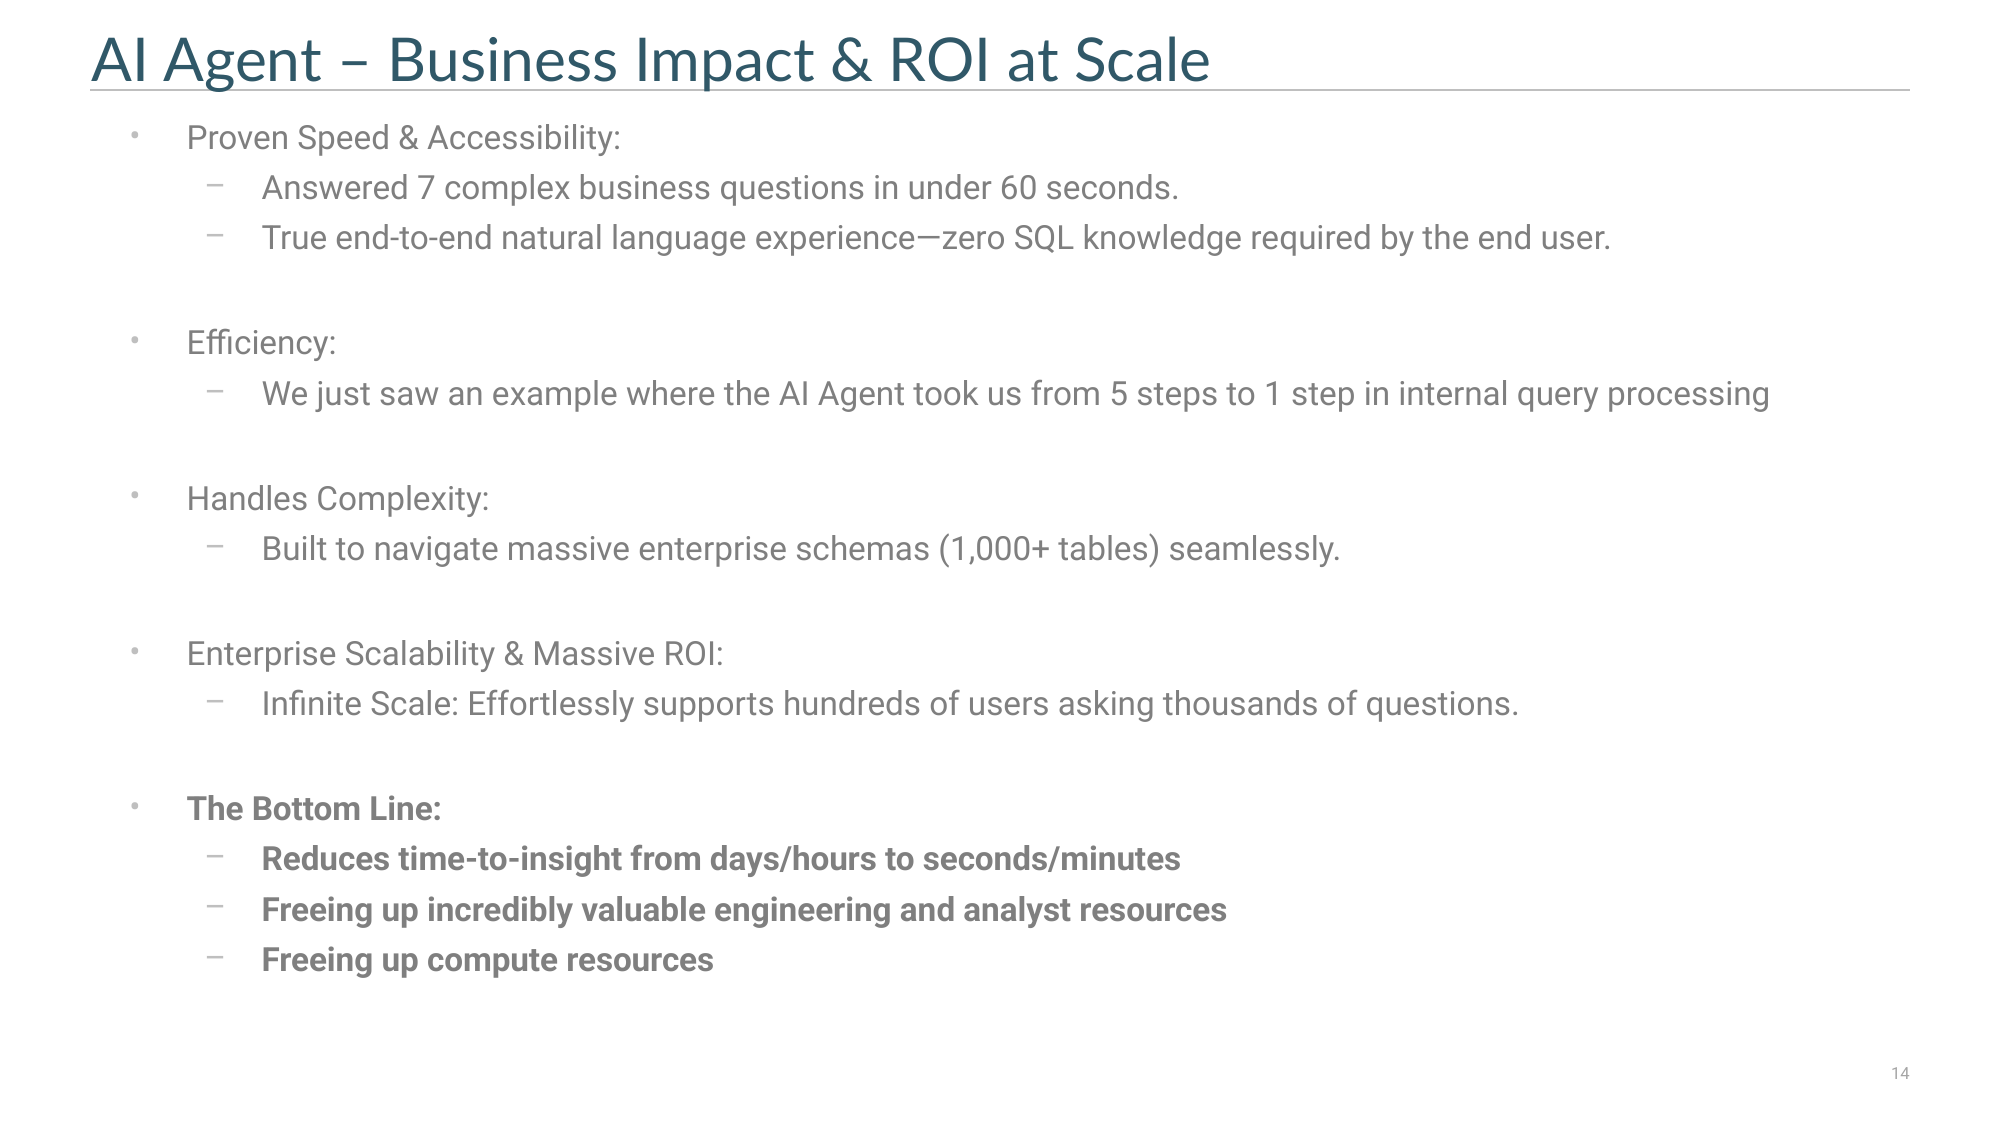

# AI Agent – Business Impact & ROI at Scale
Proven Speed & Accessibility:
Answered 7 complex business questions in under 60 seconds.
True end-to-end natural language experience—zero SQL knowledge required by the end user.

Efficiency:
We just saw an example where the AI Agent took us from 5 steps to 1 step in internal query processing

Handles Complexity:
Built to navigate massive enterprise schemas (1,000+ tables) seamlessly.

Enterprise Scalability & Massive ROI:
Infinite Scale: Effortlessly supports hundreds of users asking thousands of questions.

The Bottom Line:
Reduces time-to-insight from days/hours to seconds/minutes
Freeing up incredibly valuable engineering and analyst resources
Freeing up compute resources